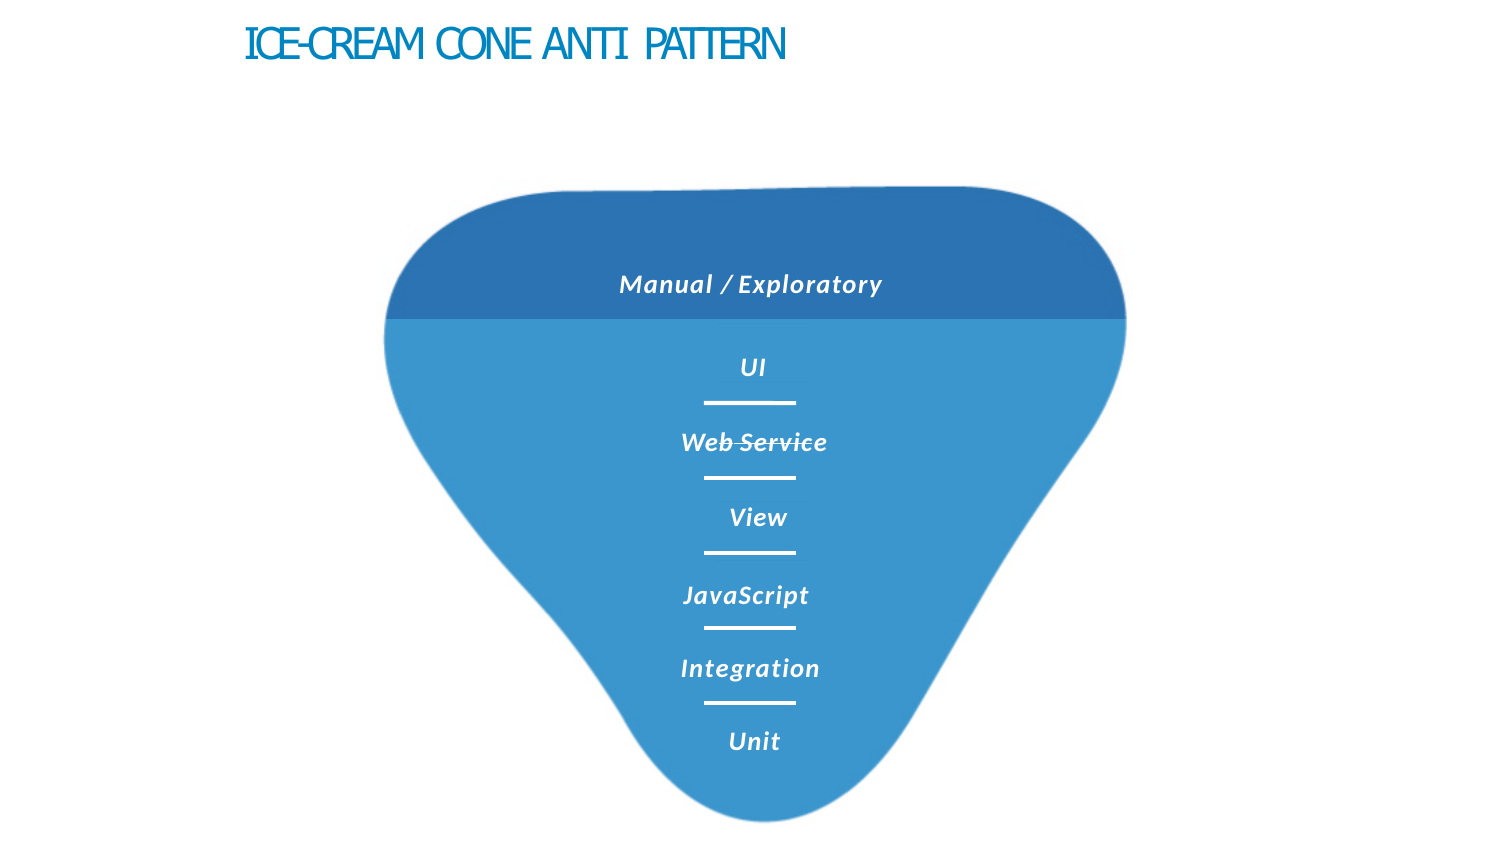

# ICE-CREAM CONE ANTI PATTERN

Manual / Exploratory

UI
Web Service  View
JavaScript  Integration  Unit